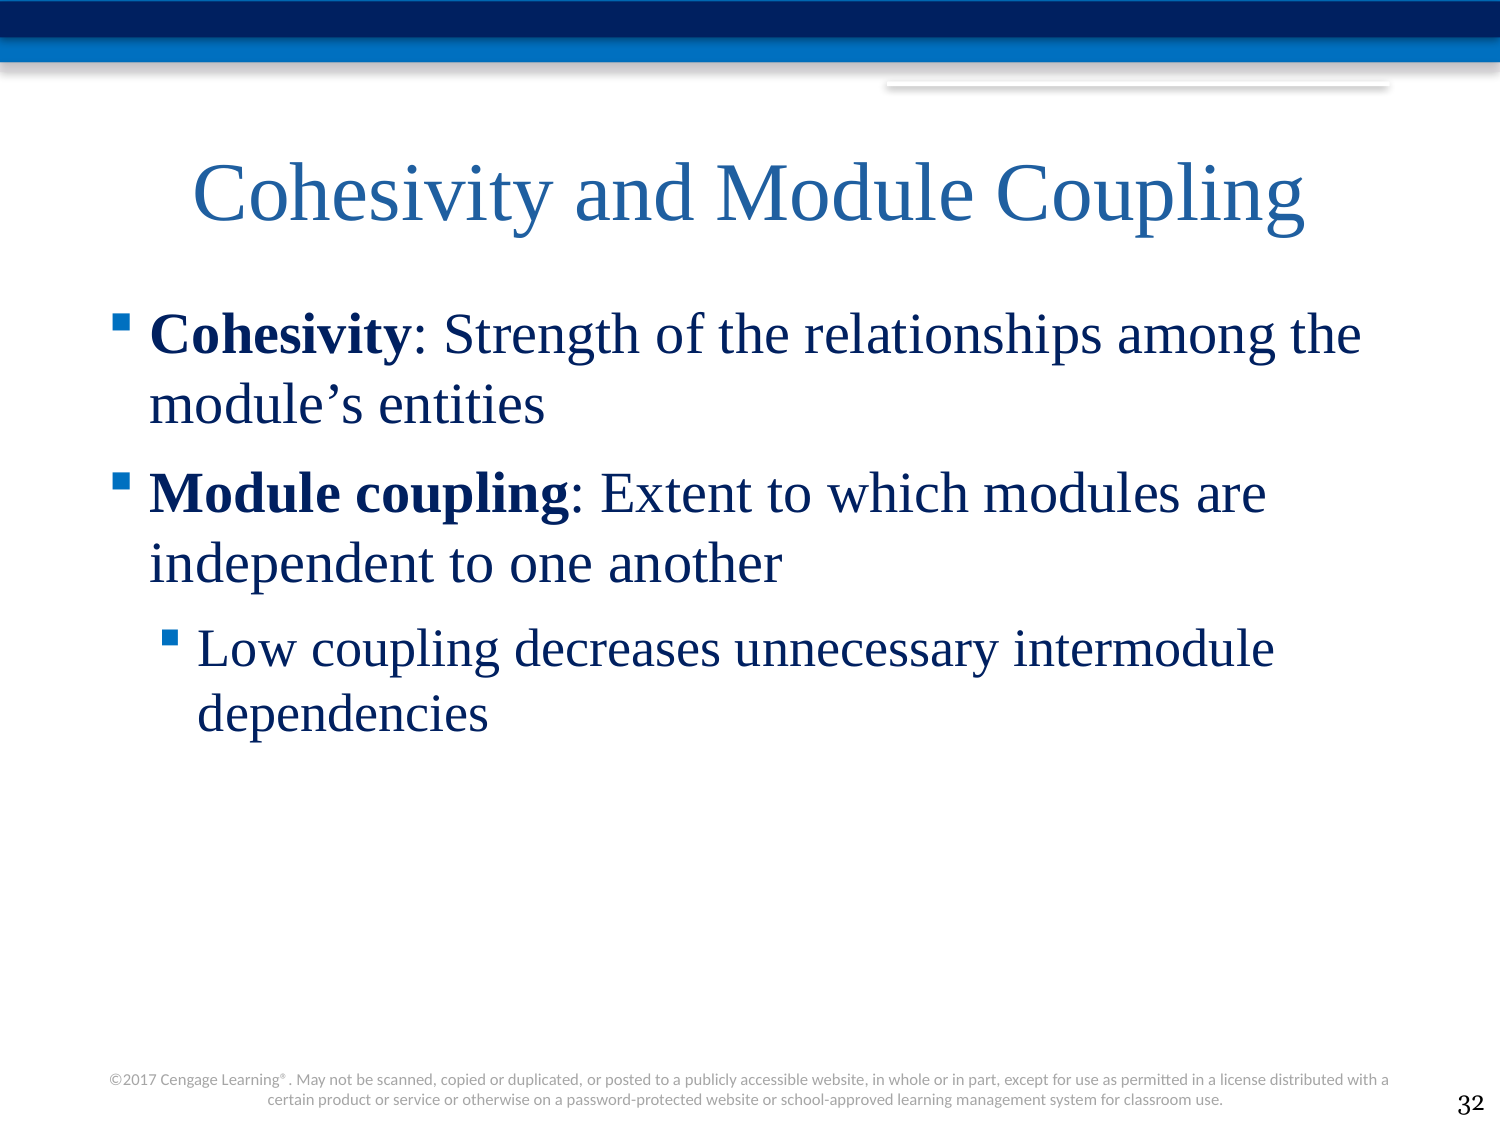

# Cohesivity and Module Coupling
Cohesivity: Strength of the relationships among the module’s entities
Module coupling: Extent to which modules are independent to one another
Low coupling decreases unnecessary intermodule dependencies
32